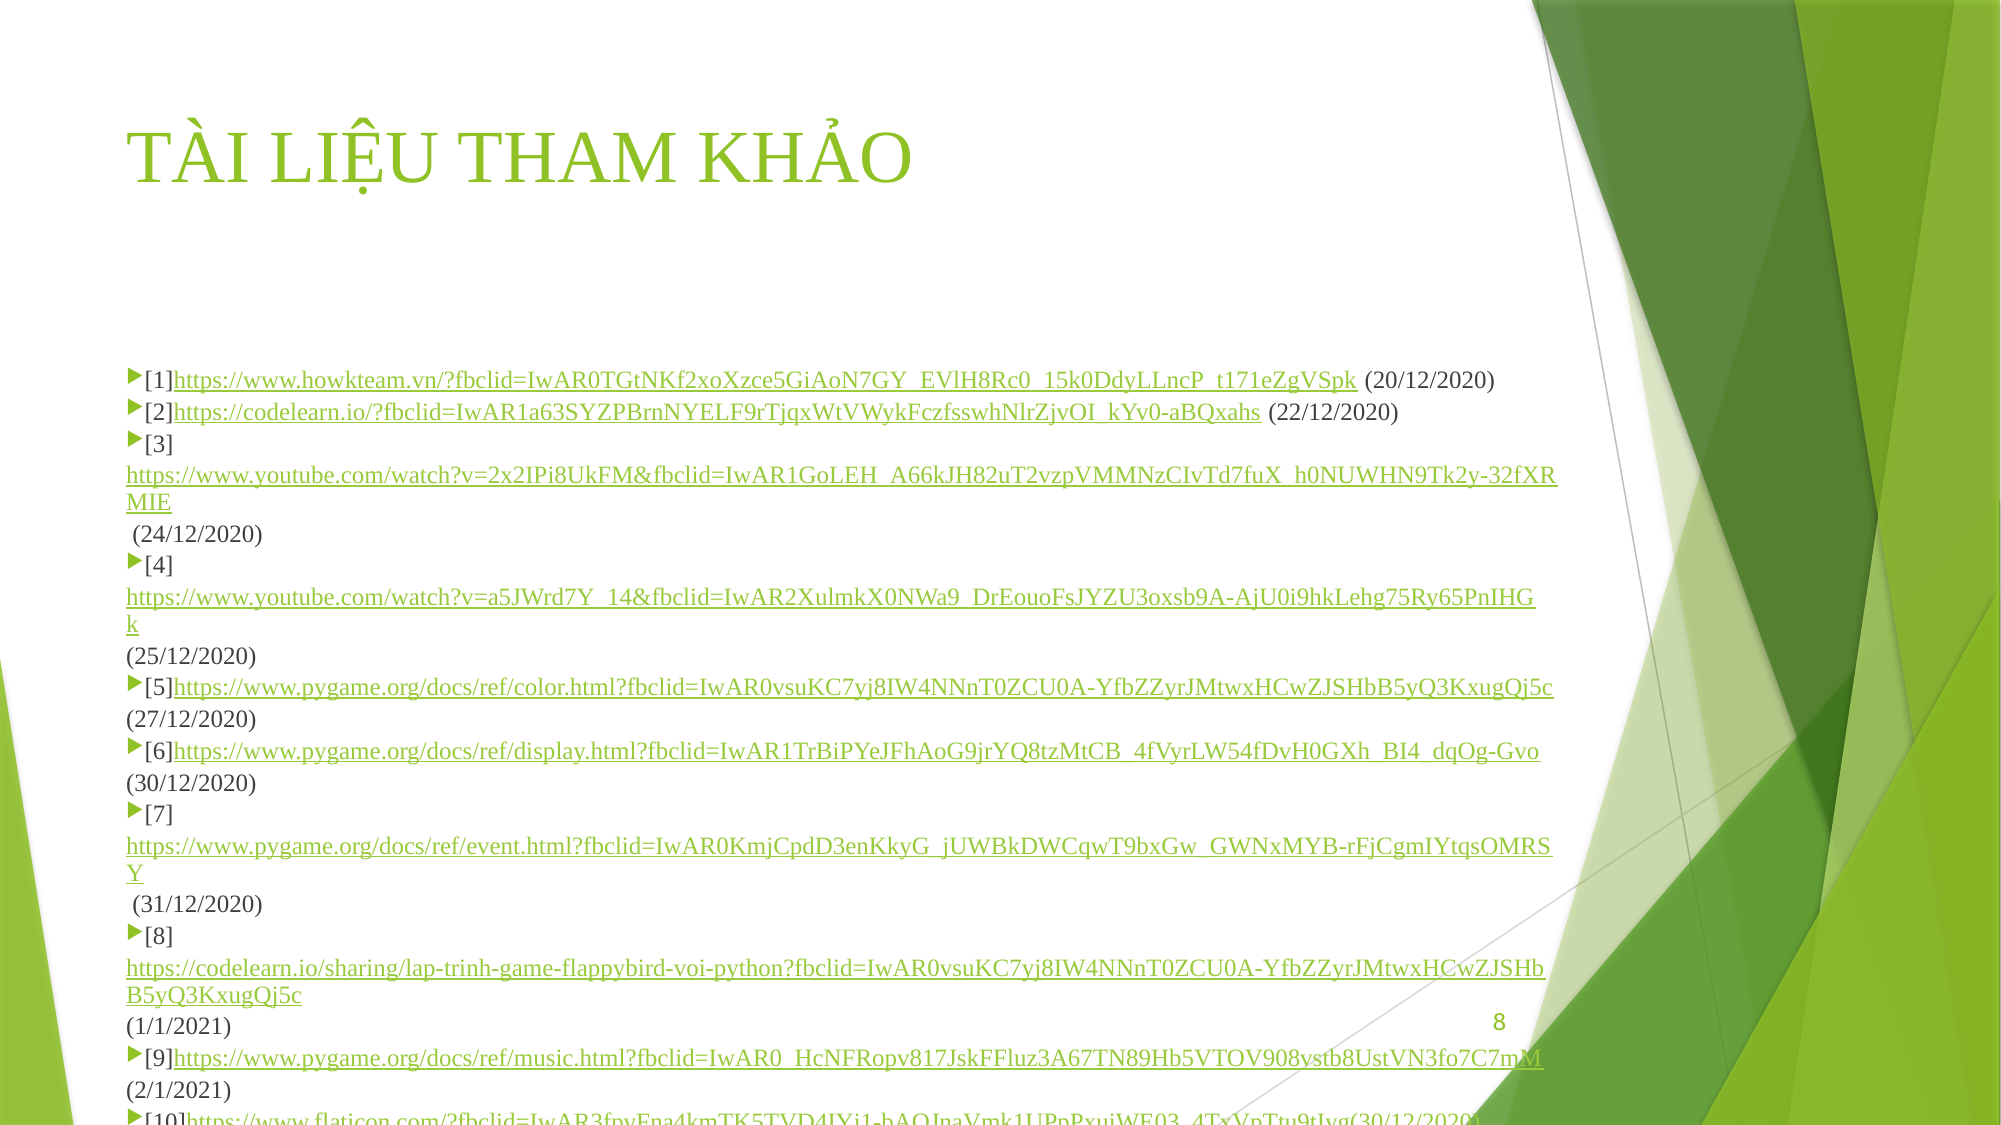

# TÀI LIỆU THAM KHẢO
[1]https://www.howkteam.vn/?fbclid=IwAR0TGtNKf2xoXzce5GiAoN7GY_EVlH8Rc0_15k0DdyLLncP_t171eZgVSpk (20/12/2020)
[2]https://codelearn.io/?fbclid=IwAR1a63SYZPBrnNYELF9rTjqxWtVWykFczfsswhNlrZjvOI_kYv0-aBQxahs (22/12/2020)
[3]https://www.youtube.com/watch?v=2x2IPi8UkFM&fbclid=IwAR1GoLEH_A66kJH82uT2vzpVMMNzCIvTd7fuX_h0NUWHN9Tk2y-32fXRMIE (24/12/2020)
[4]https://www.youtube.com/watch?v=a5JWrd7Y_14&fbclid=IwAR2XulmkX0NWa9_DrEouoFsJYZU3oxsb9A-AjU0i9hkLehg75Ry65PnIHGk (25/12/2020)
[5]https://www.pygame.org/docs/ref/color.html?fbclid=IwAR0vsuKC7yj8IW4NNnT0ZCU0A-YfbZZyrJMtwxHCwZJSHbB5yQ3KxugQj5c (27/12/2020)
[6]https://www.pygame.org/docs/ref/display.html?fbclid=IwAR1TrBiPYeJFhAoG9jrYQ8tzMtCB_4fVyrLW54fDvH0GXh_BI4_dqOg-Gvo (30/12/2020)
[7]https://www.pygame.org/docs/ref/event.html?fbclid=IwAR0KmjCpdD3enKkyG_jUWBkDWCqwT9bxGw_GWNxMYB-rFjCgmIYtqsOMRSY (31/12/2020)
[8]https://codelearn.io/sharing/lap-trinh-game-flappybird-voi-python?fbclid=IwAR0vsuKC7yj8IW4NNnT0ZCU0A-YfbZZyrJMtwxHCwZJSHbB5yQ3KxugQj5c(1/1/2021)
[9]https://www.pygame.org/docs/ref/music.html?fbclid=IwAR0_HcNFRopv817JskFFluz3A67TN89Hb5VTOV908vstb8UstVN3fo7C7mM (2/1/2021)
[10]https://www.flaticon.com/?fbclid=IwAR3fpvFna4kmTK5TVD4IYj1-bAQJnaVmk1UPpPxuiWE03_4TxVpTtu9tIyg(30/12/2020)
[11]https://www.canva.com/?fbclid=IwAR39kQrG7bnGBKPUwTwXJZIDyuHuMHxaY2Psin5PKJH30lqQGWUPdnblZfk(26/12/2020)
8